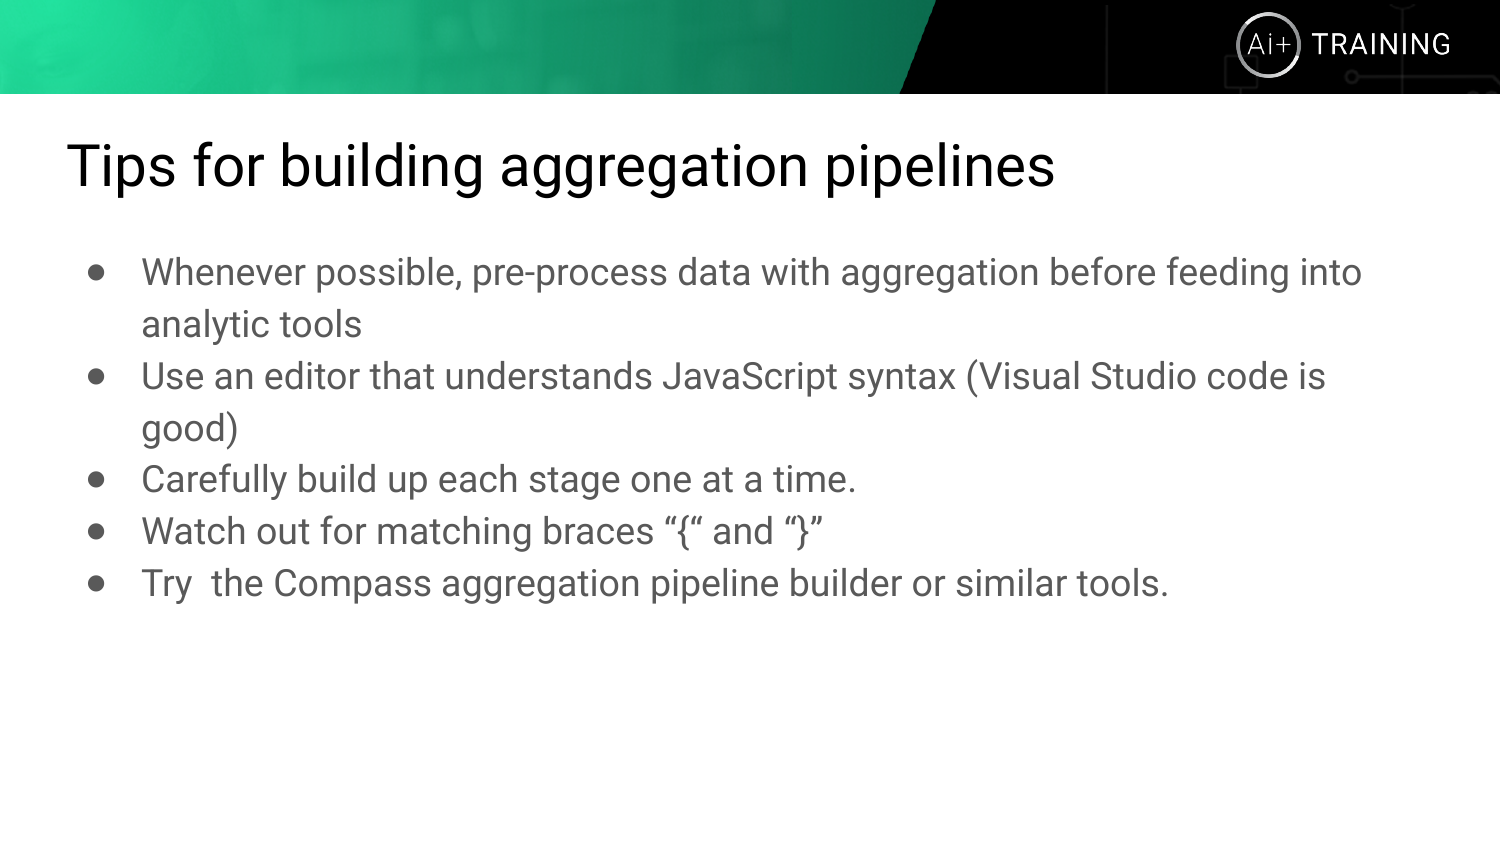

# Tips for building aggregation pipelines
Whenever possible, pre-process data with aggregation before feeding into analytic tools
Use an editor that understands JavaScript syntax (Visual Studio code is good)
Carefully build up each stage one at a time.
Watch out for matching braces “{“ and “}”
Try  the Compass aggregation pipeline builder or similar tools.